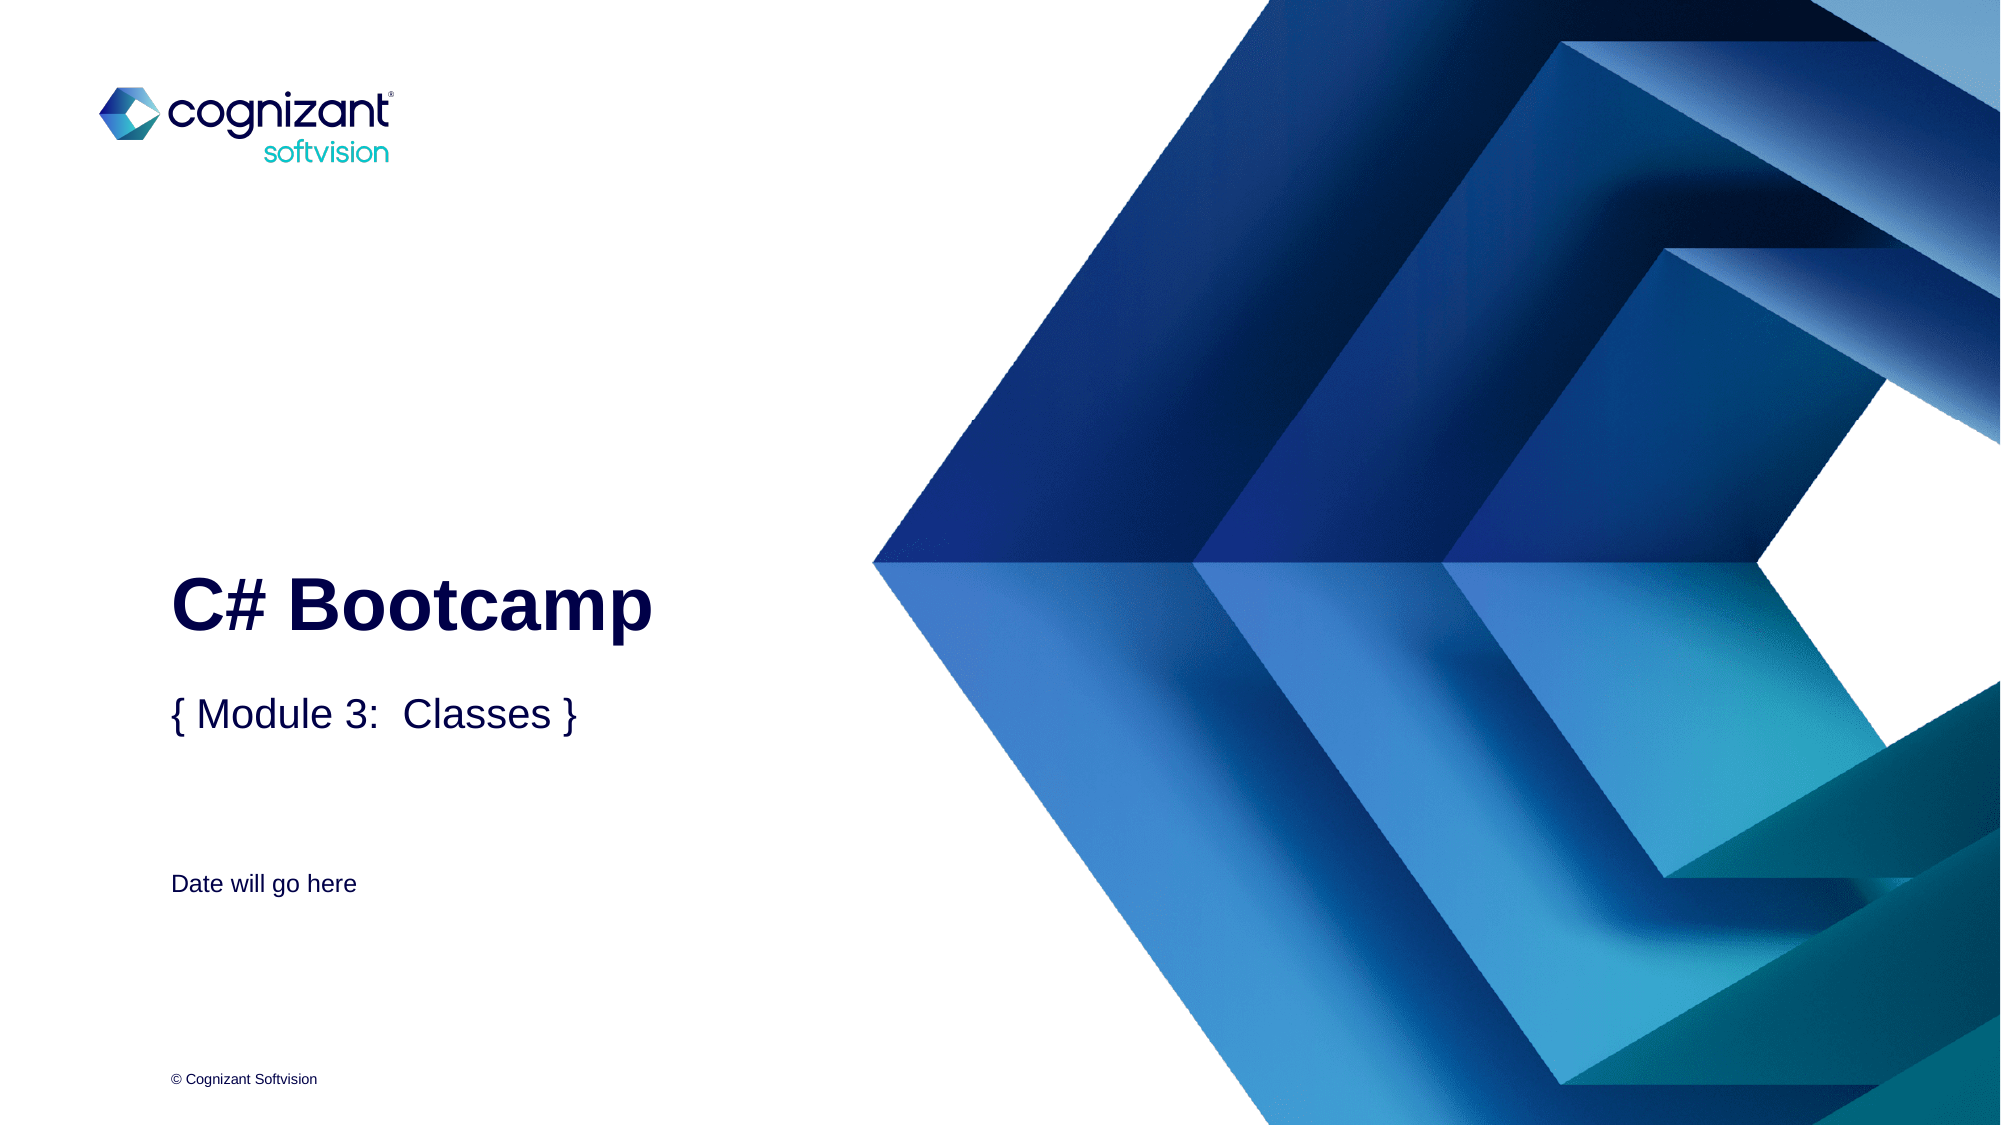

# C# Bootcamp
{ Module 3:  Classes }
Date will go here
© Cognizant Softvision